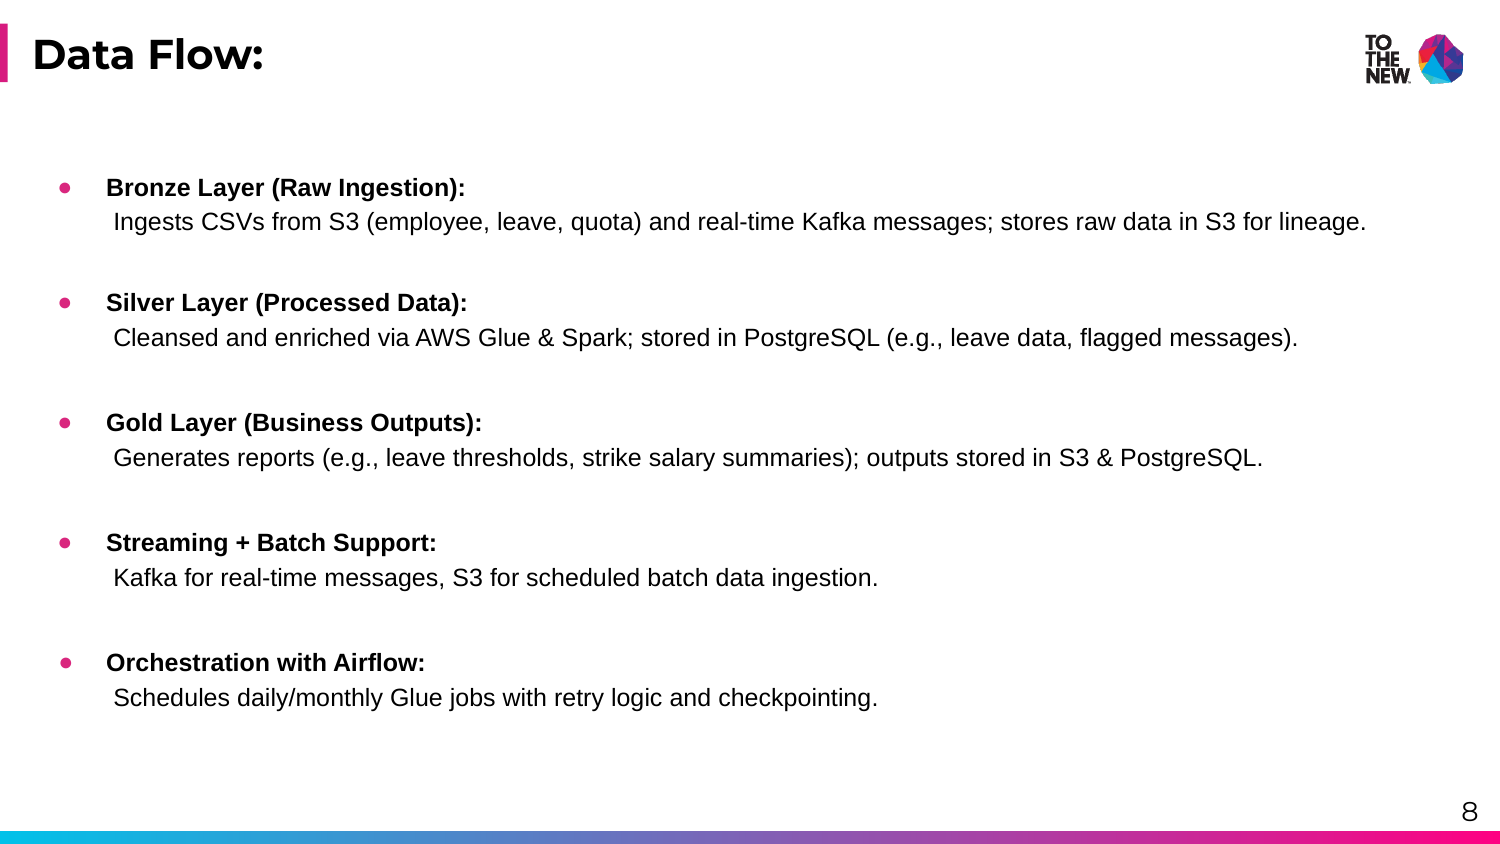

Data Flow:
Bronze Layer (Raw Ingestion):
 Ingests CSVs from S3 (employee, leave, quota) and real-time Kafka messages; stores raw data in S3 for lineage.
Silver Layer (Processed Data):
 Cleansed and enriched via AWS Glue & Spark; stored in PostgreSQL (e.g., leave data, flagged messages).
Gold Layer (Business Outputs):
 Generates reports (e.g., leave thresholds, strike salary summaries); outputs stored in S3 & PostgreSQL.
Streaming + Batch Support:
 Kafka for real-time messages, S3 for scheduled batch data ingestion.
Orchestration with Airflow:
 Schedules daily/monthly Glue jobs with retry logic and checkpointing.

8